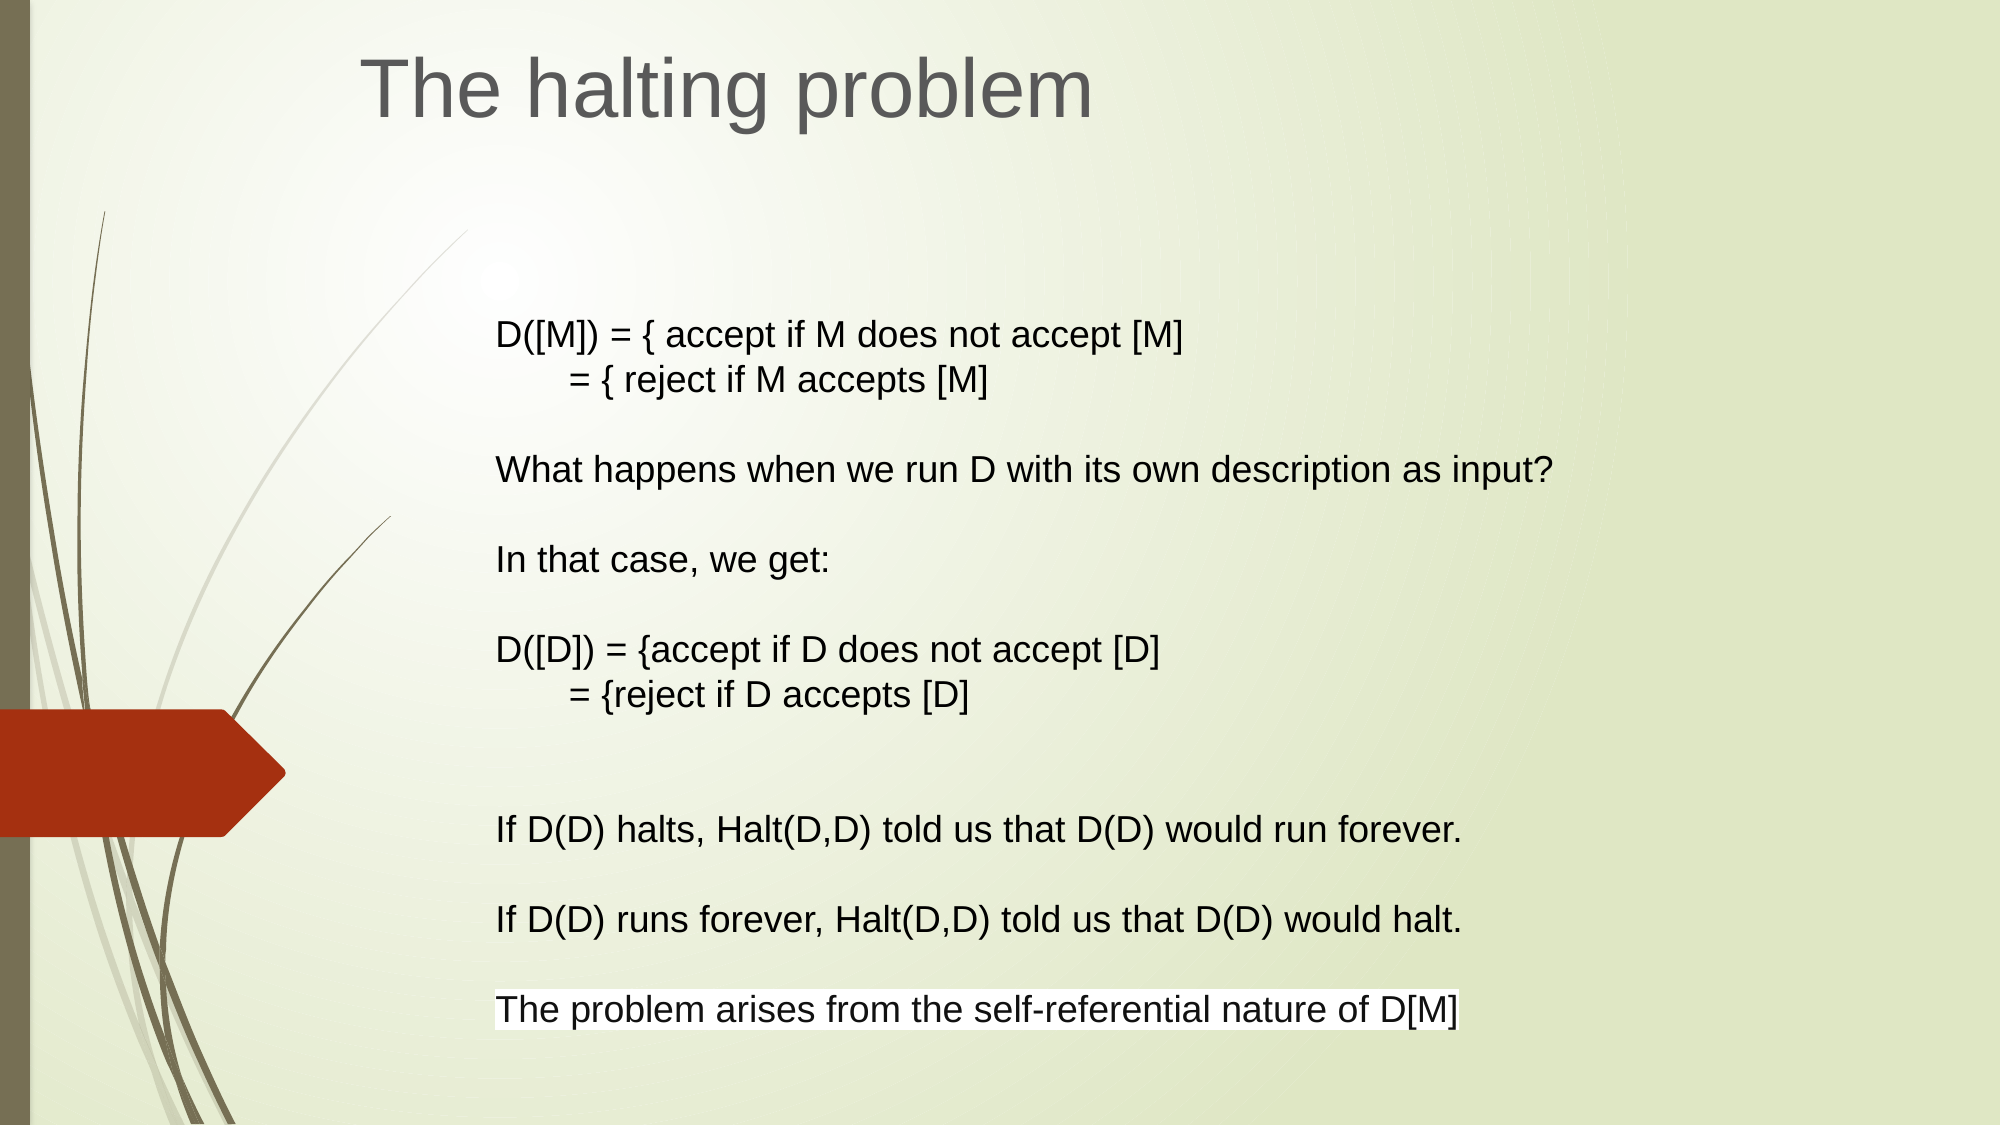

The halting problem

D([M]) = { accept if M does not accept [M]
       = { reject if M accepts [M]

What happens when we run D with its own description as input?

In that case, we get:

D([D]) = {accept if D does not accept [D]
       = {reject if D accepts [D]

If D(D) halts, Halt(D,D) told us that D(D) would run forever.
If D(D) runs forever, Halt(D,D) told us that D(D) would halt.

The problem arises from the self-referential nature of D[M]